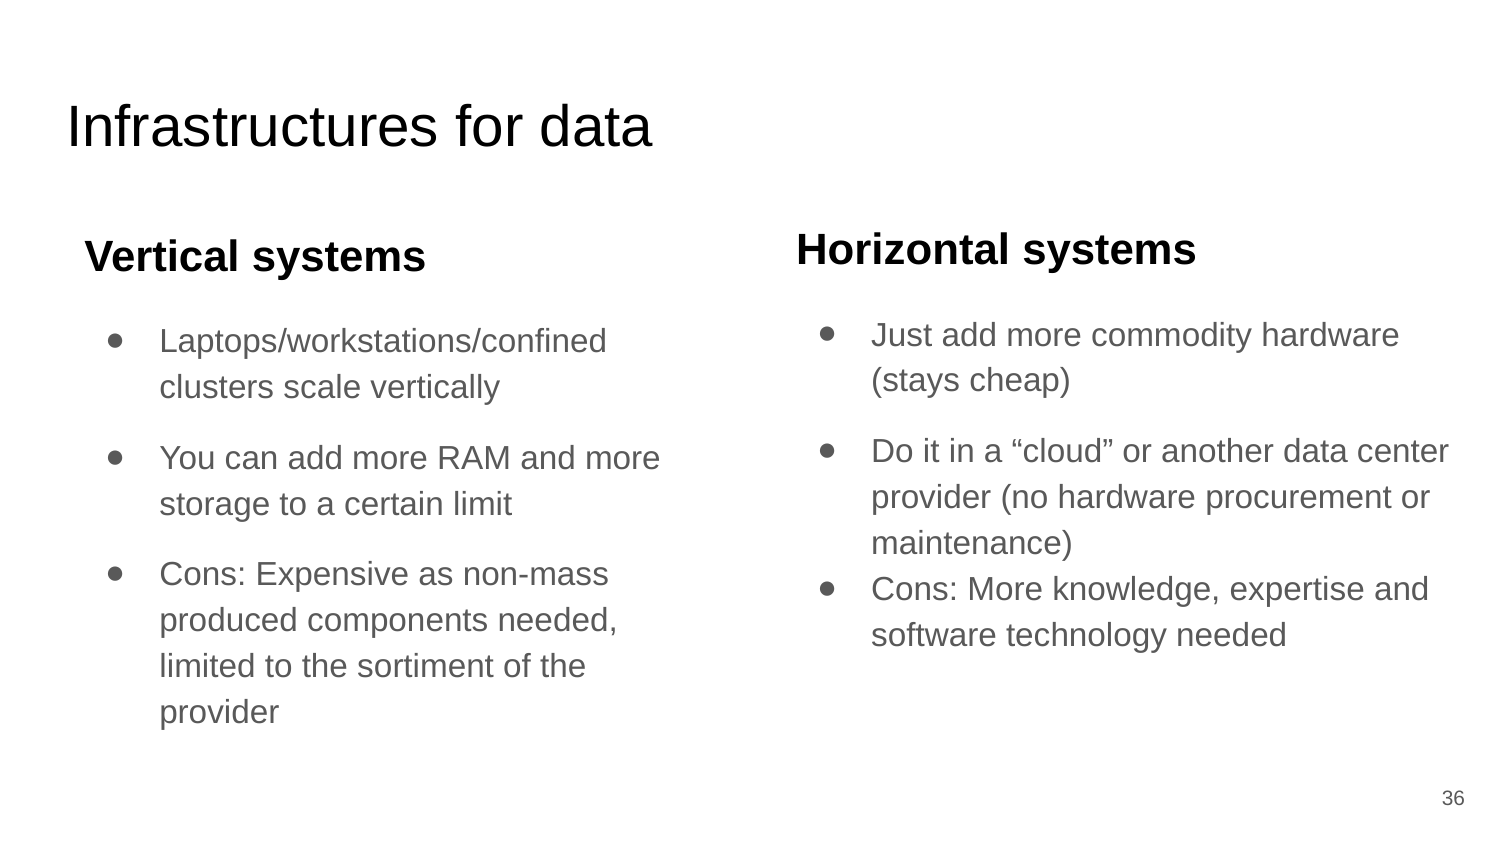

# Infrastructures for data
Horizontal systems
Just add more commodity hardware (stays cheap)
Do it in a “cloud” or another data center provider (no hardware procurement or maintenance)
Cons: More knowledge, expertise and software technology needed
Vertical systems
Laptops/workstations/confined clusters scale vertically
You can add more RAM and more storage to a certain limit
Cons: Expensive as non-mass produced components needed, limited to the sortiment of the provider
36